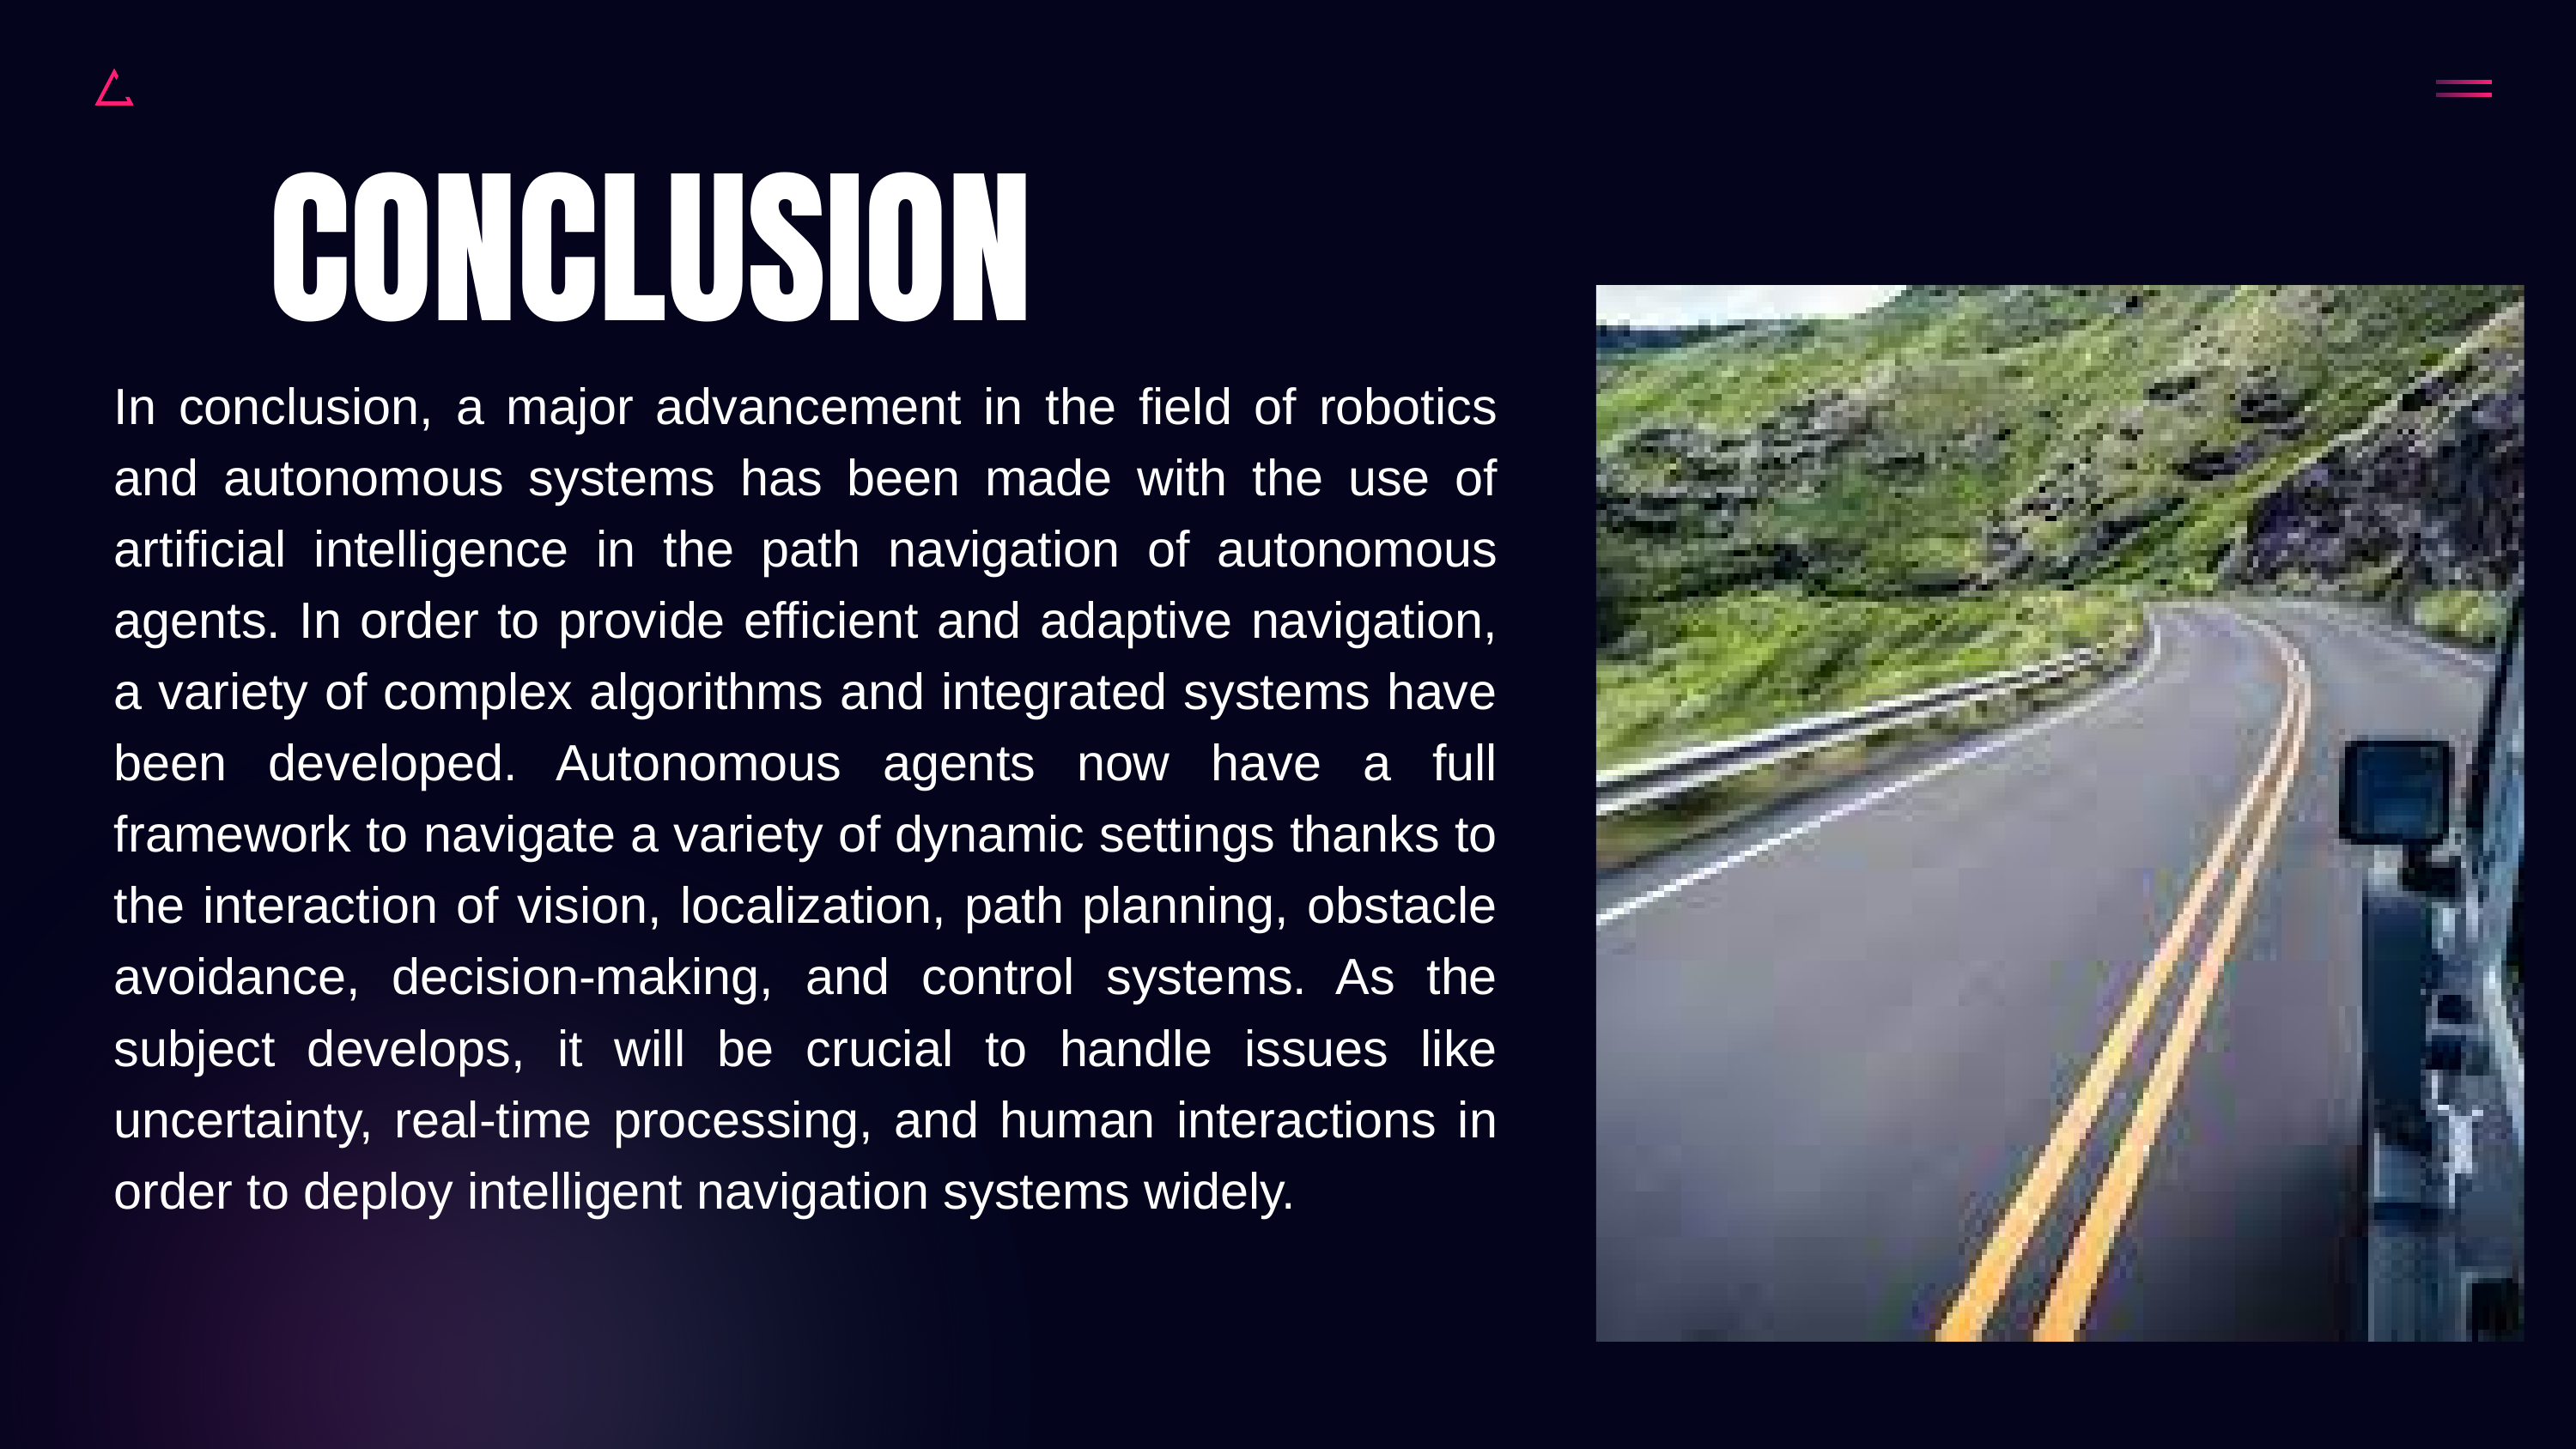

CONCLUSION

In conclusion, a major advancement in the field of robotics and autonomous systems has been made with the use of artificial intelligence in the path navigation of autonomous agents. In order to provide efficient and adaptive navigation, a variety of complex algorithms and integrated systems have been developed. Autonomous agents now have a full framework to navigate a variety of dynamic settings thanks to the interaction of vision, localization, path planning, obstacle avoidance, decision-making, and control systems. As the subject develops, it will be crucial to handle issues like uncertainty, real-time processing, and human interactions in order to deploy intelligent navigation systems widely.